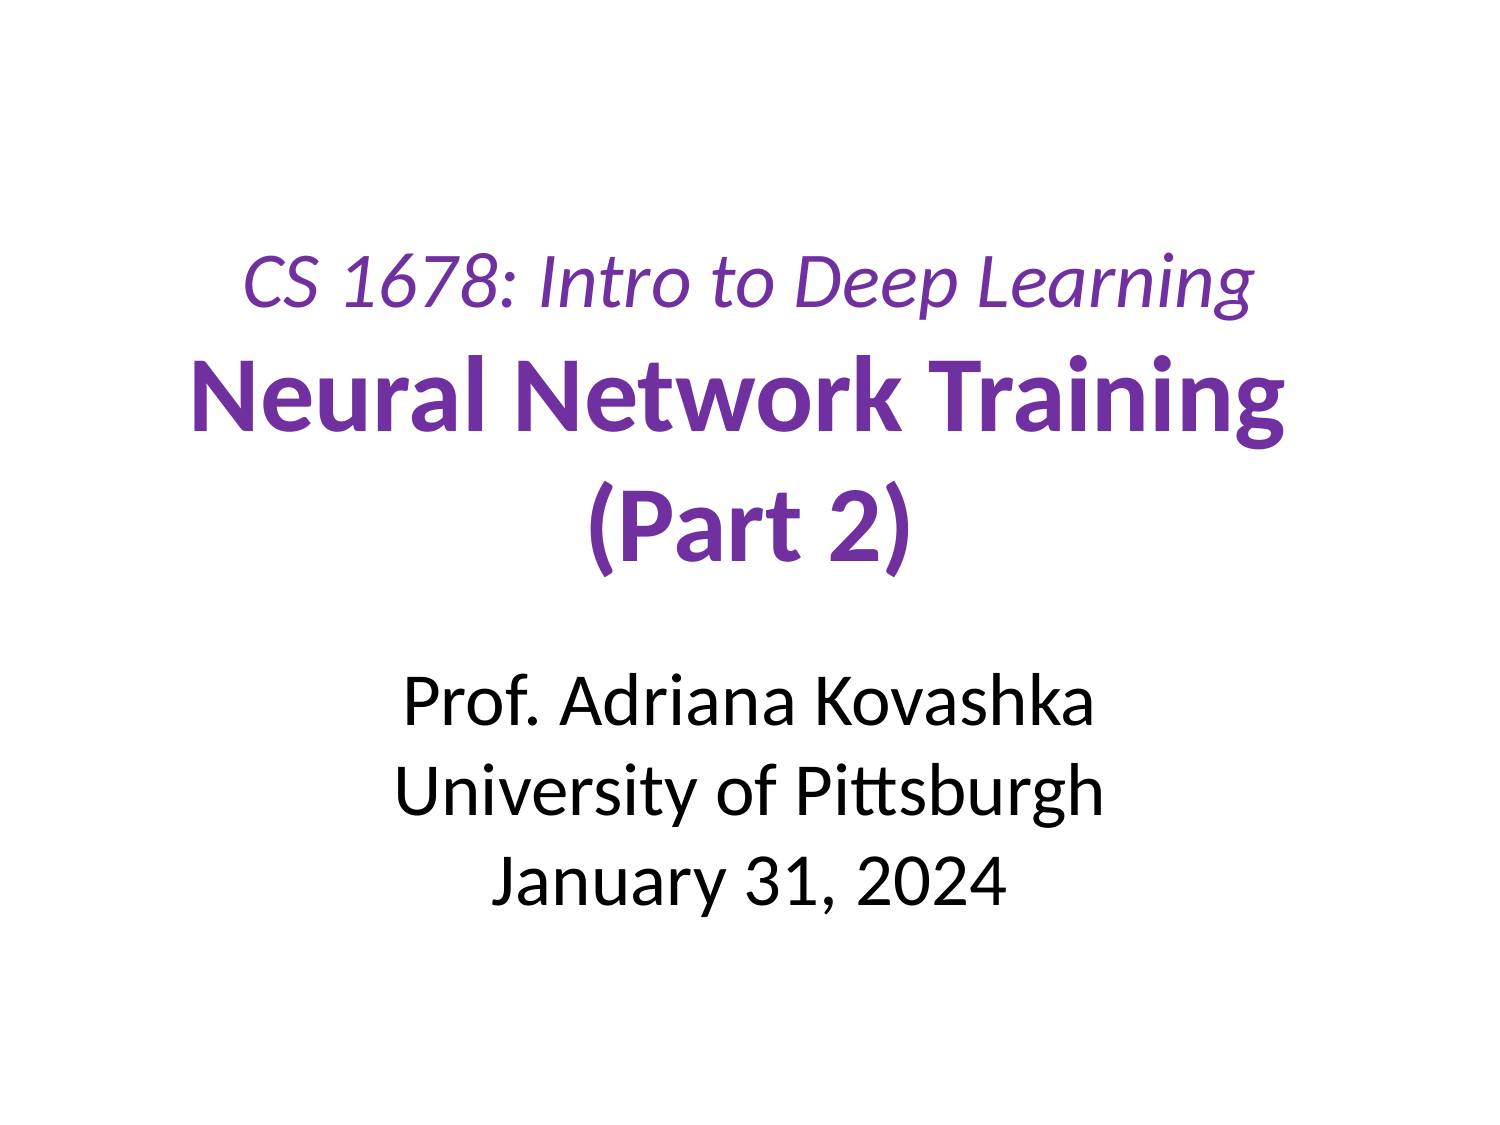

# CS 1678: Intro to Deep Learning Neural Network Training (Part 2)
Prof. Adriana Kovashka
University of Pittsburgh
January 31, 2024